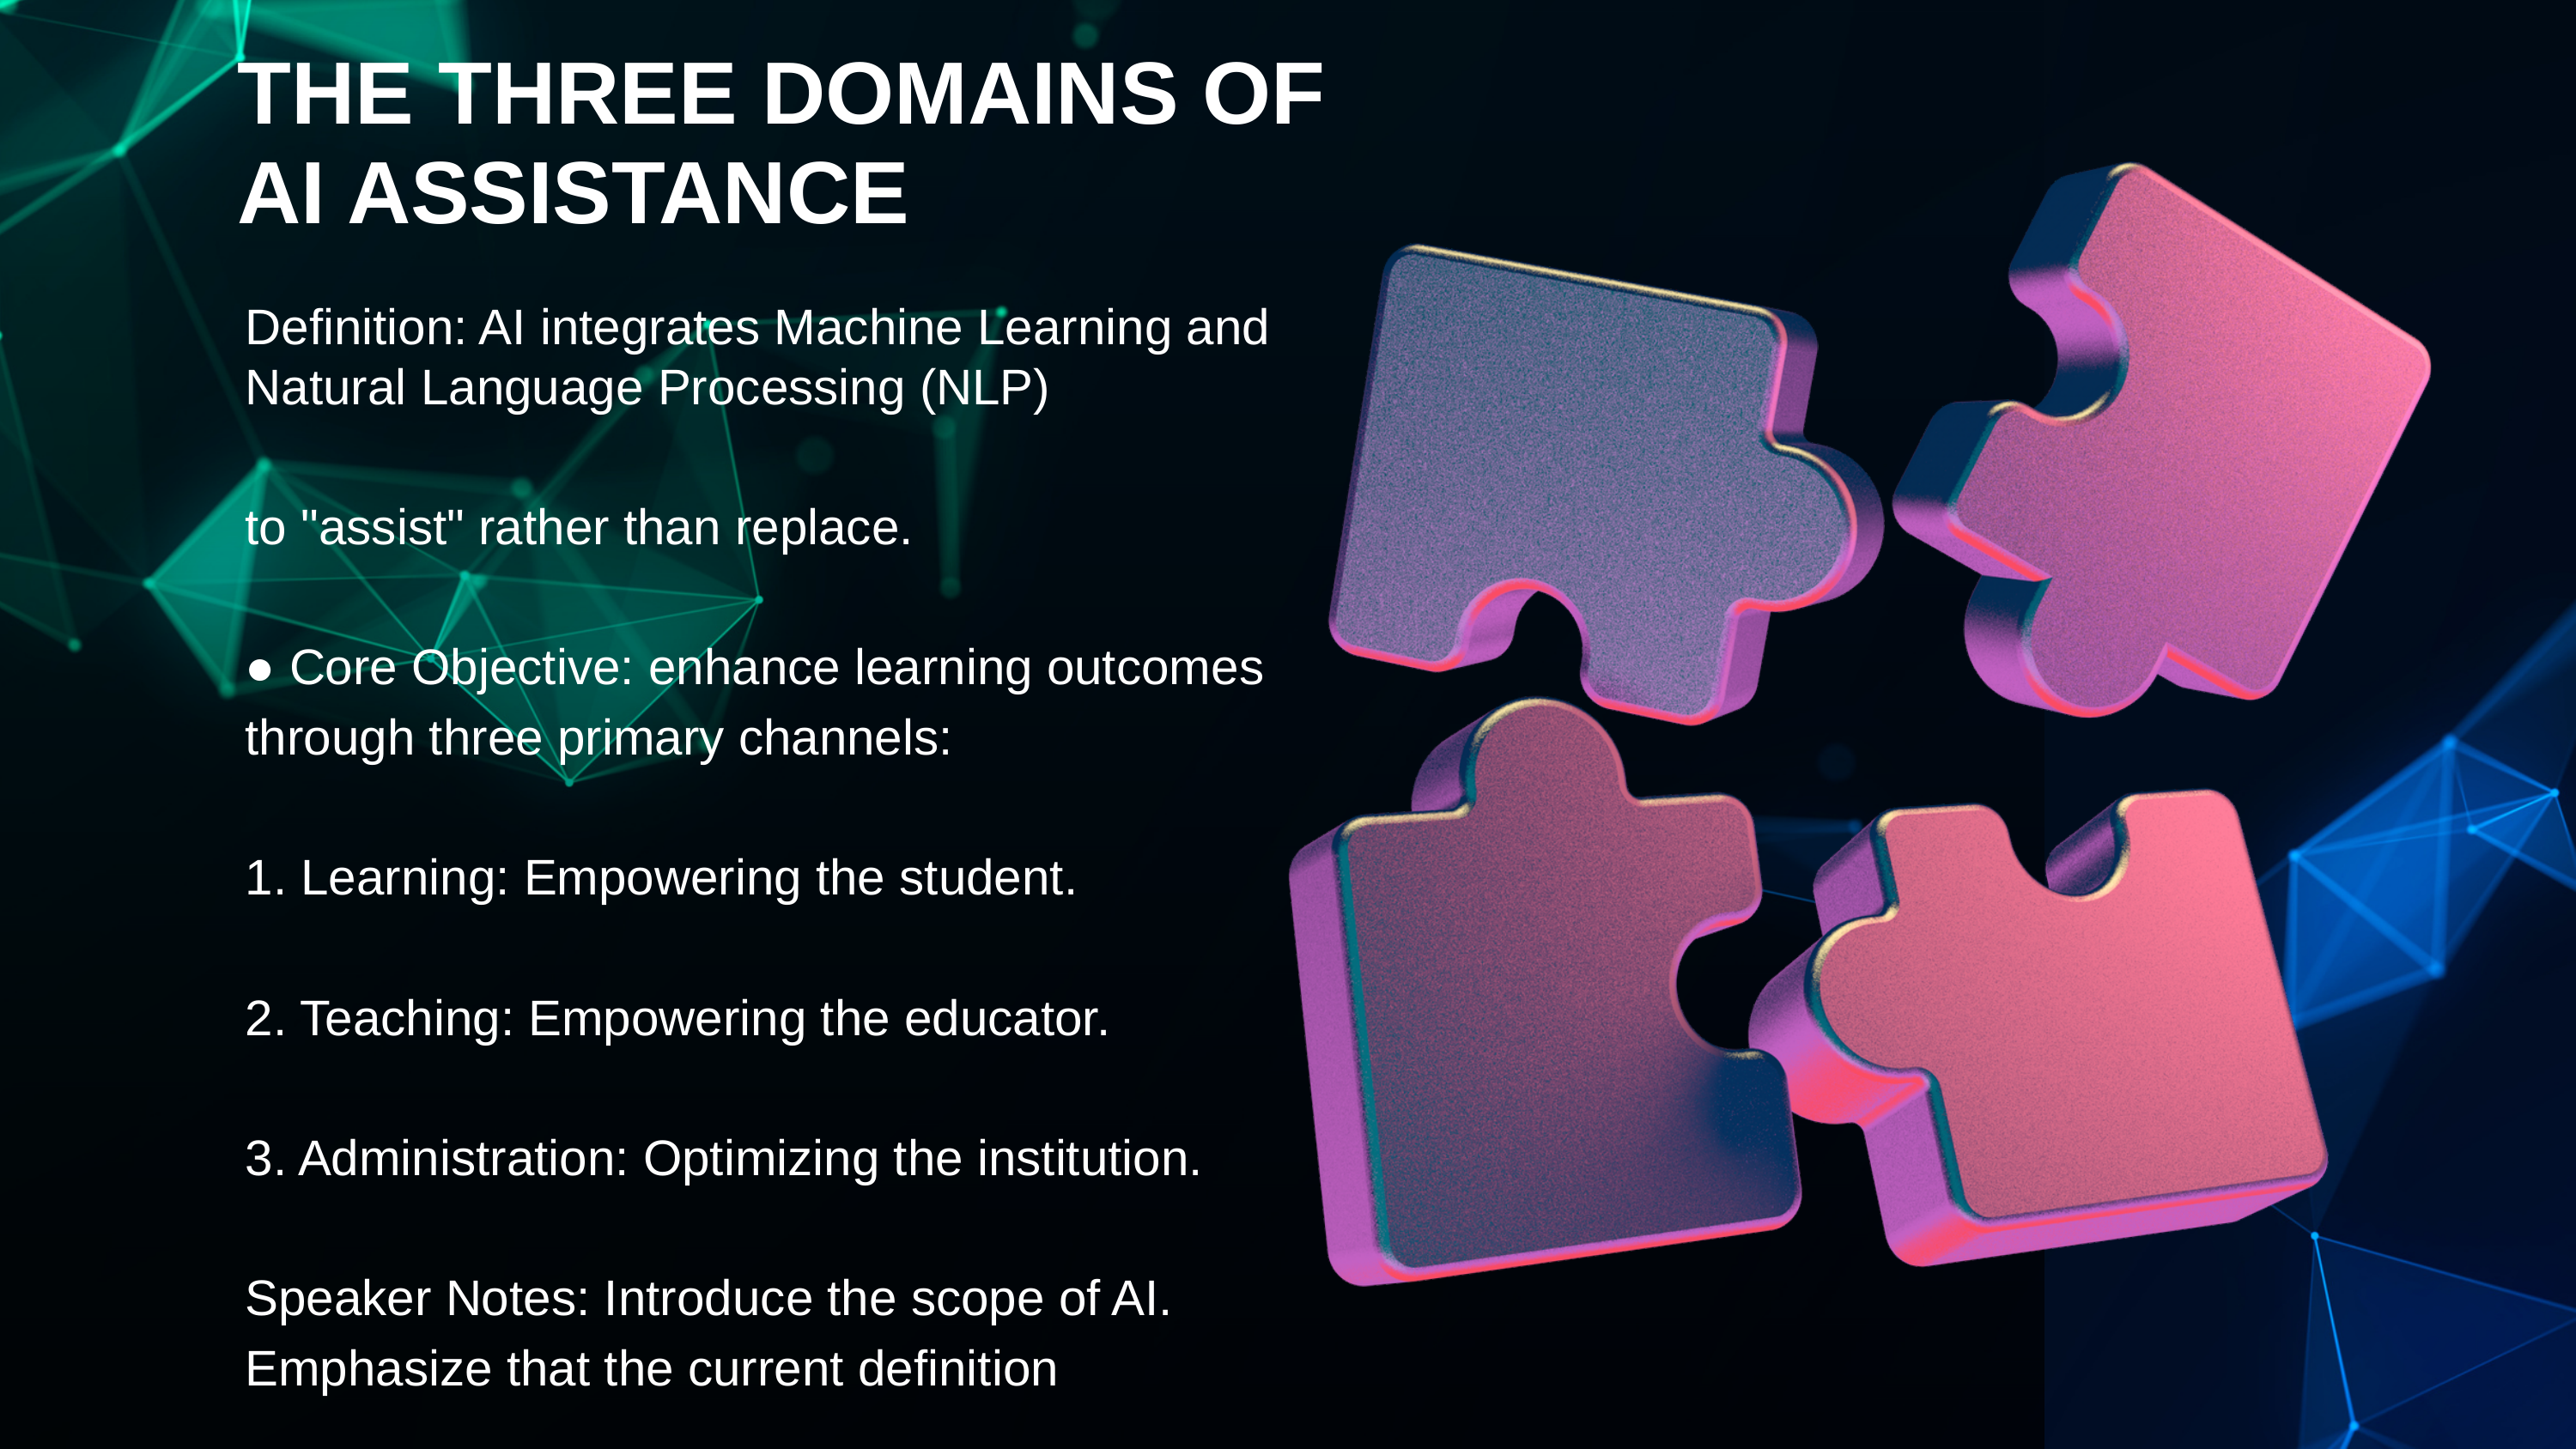

THE THREE DOMAINS OF AI ASSISTANCE

Definition: AI integrates Machine Learning and Natural Language Processing (NLP)
to "assist" rather than replace.
● Core Objective: enhance learning outcomes through three primary channels:
1. Learning: Empowering the student.
2. Teaching: Empowering the educator.
3. Administration: Optimizing the institution.
Speaker Notes: Introduce the scope of AI. Emphasize that the current definition
focuses on "assistance" across the entire educational ecosystem, from the
student's desk to the administrator's office.